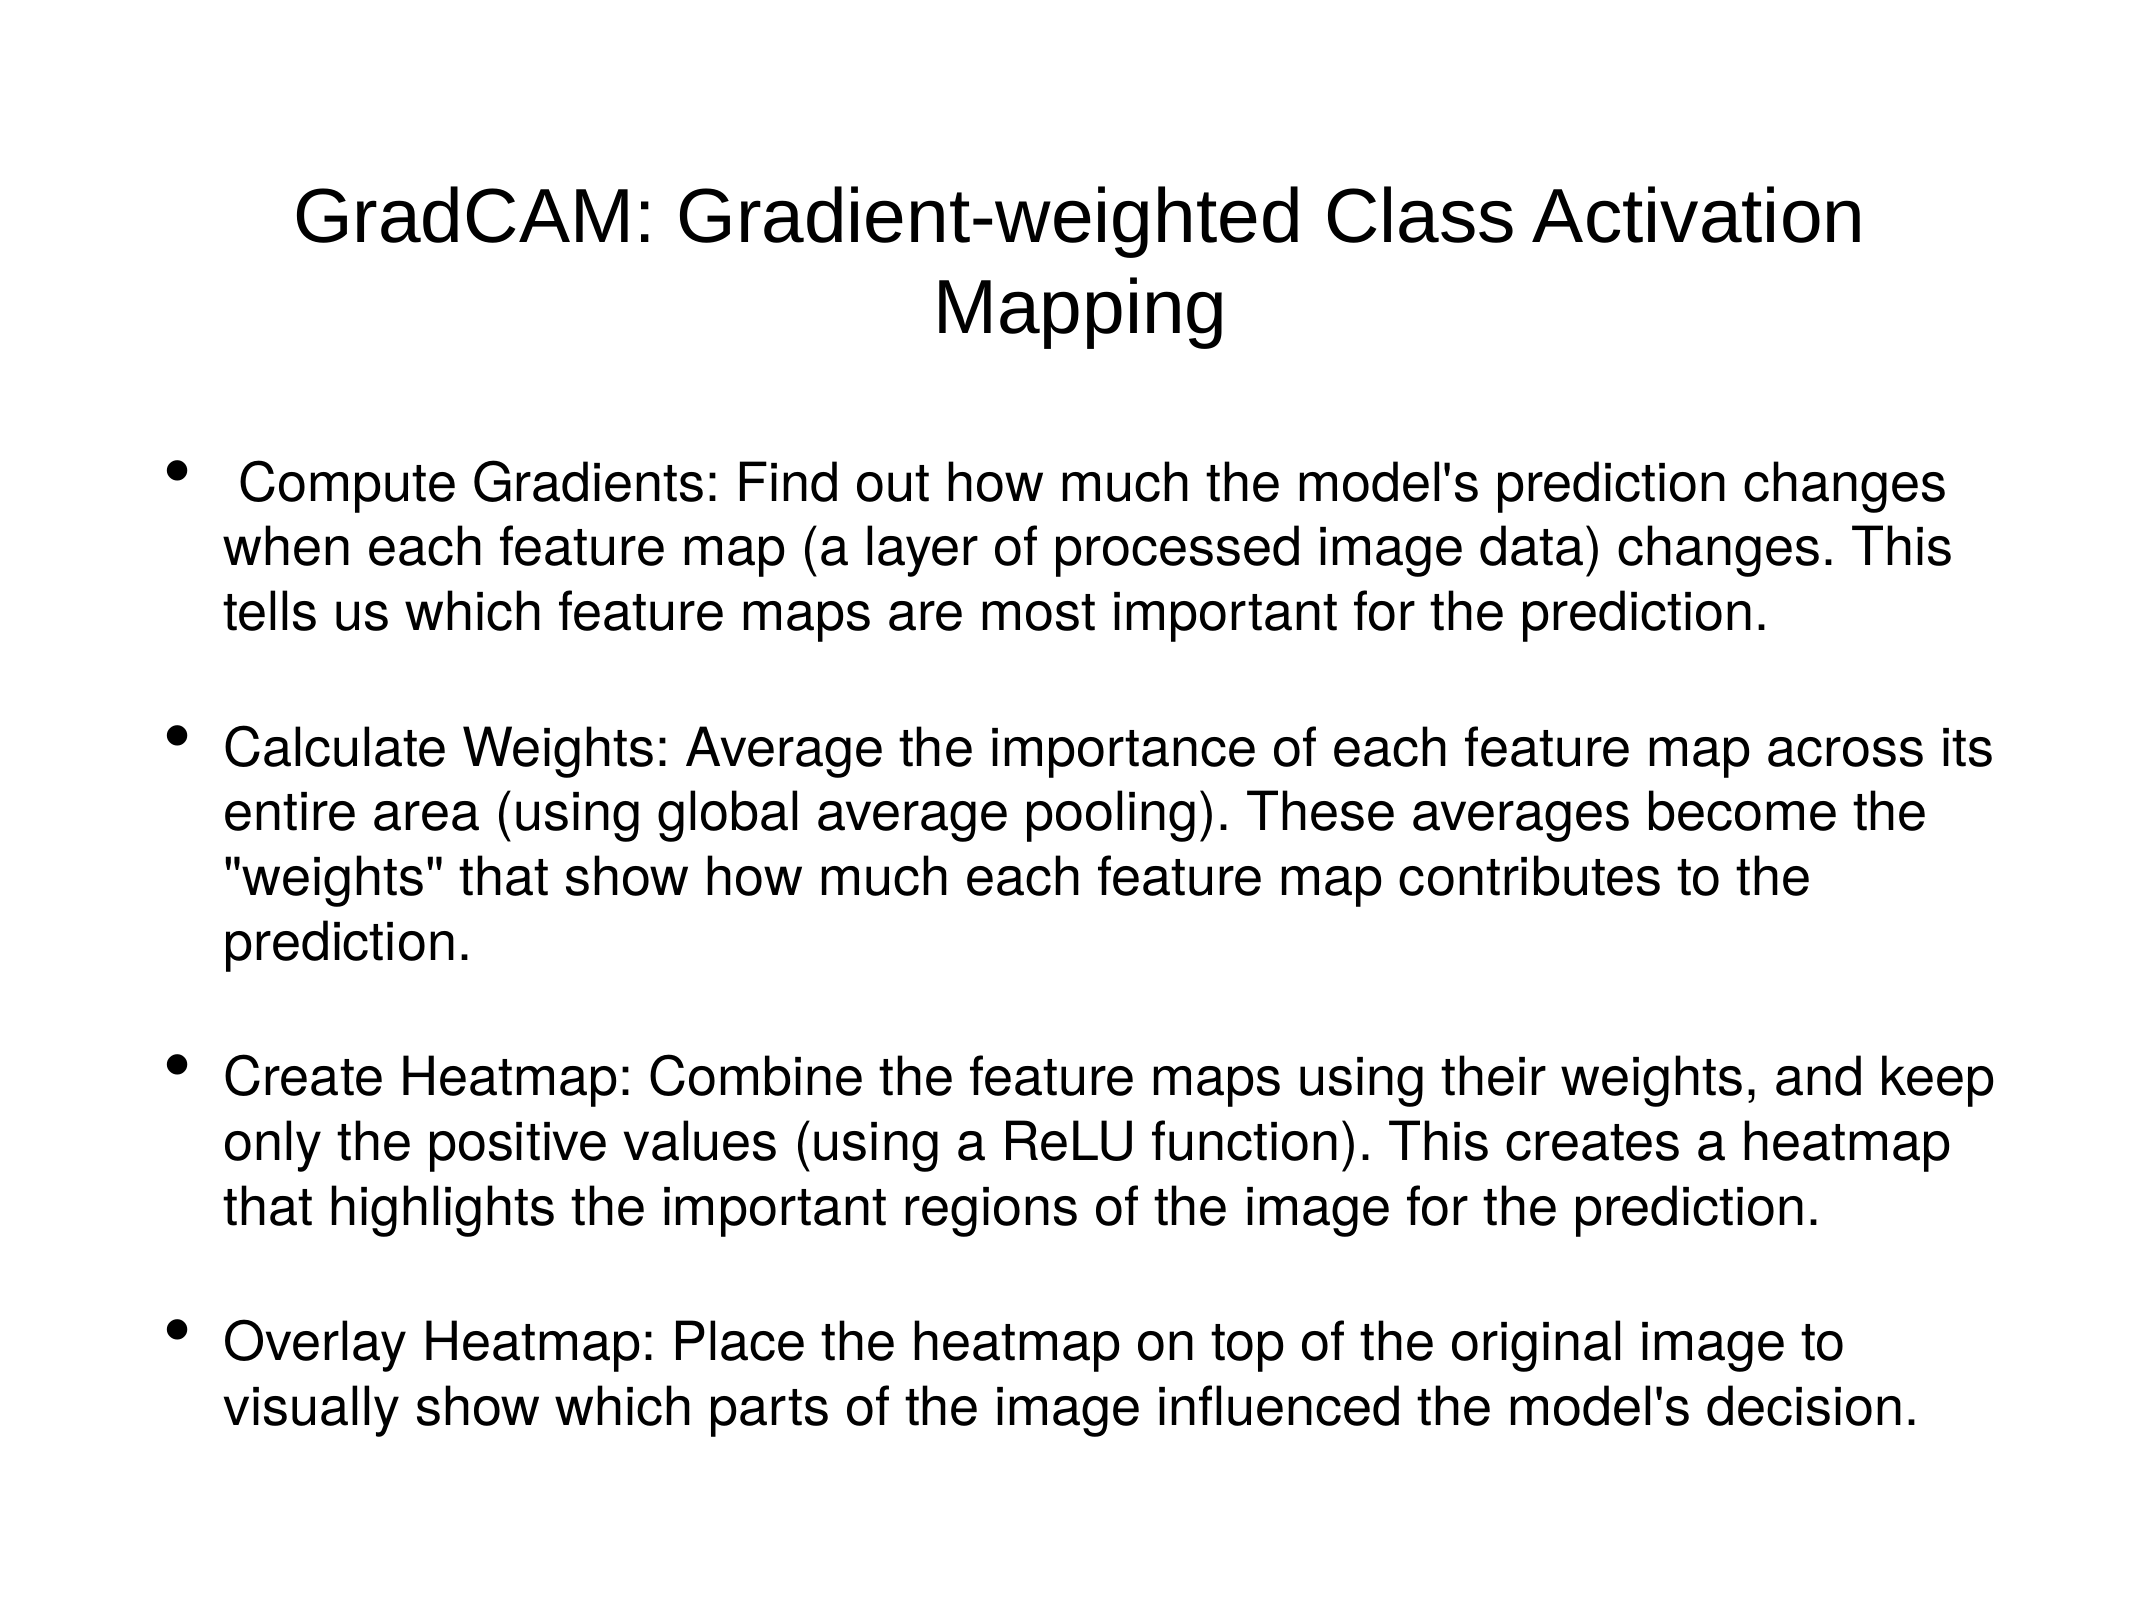

# GradCAM: Gradient-weighted Class Activation Mapping
 Compute Gradients: Find out how much the model's prediction changes when each feature map (a layer of processed image data) changes. This tells us which feature maps are most important for the prediction.
Calculate Weights: Average the importance of each feature map across its entire area (using global average pooling). These averages become the "weights" that show how much each feature map contributes to the prediction.
Create Heatmap: Combine the feature maps using their weights, and keep only the positive values (using a ReLU function). This creates a heatmap that highlights the important regions of the image for the prediction.
Overlay Heatmap: Place the heatmap on top of the original image to visually show which parts of the image influenced the model's decision.